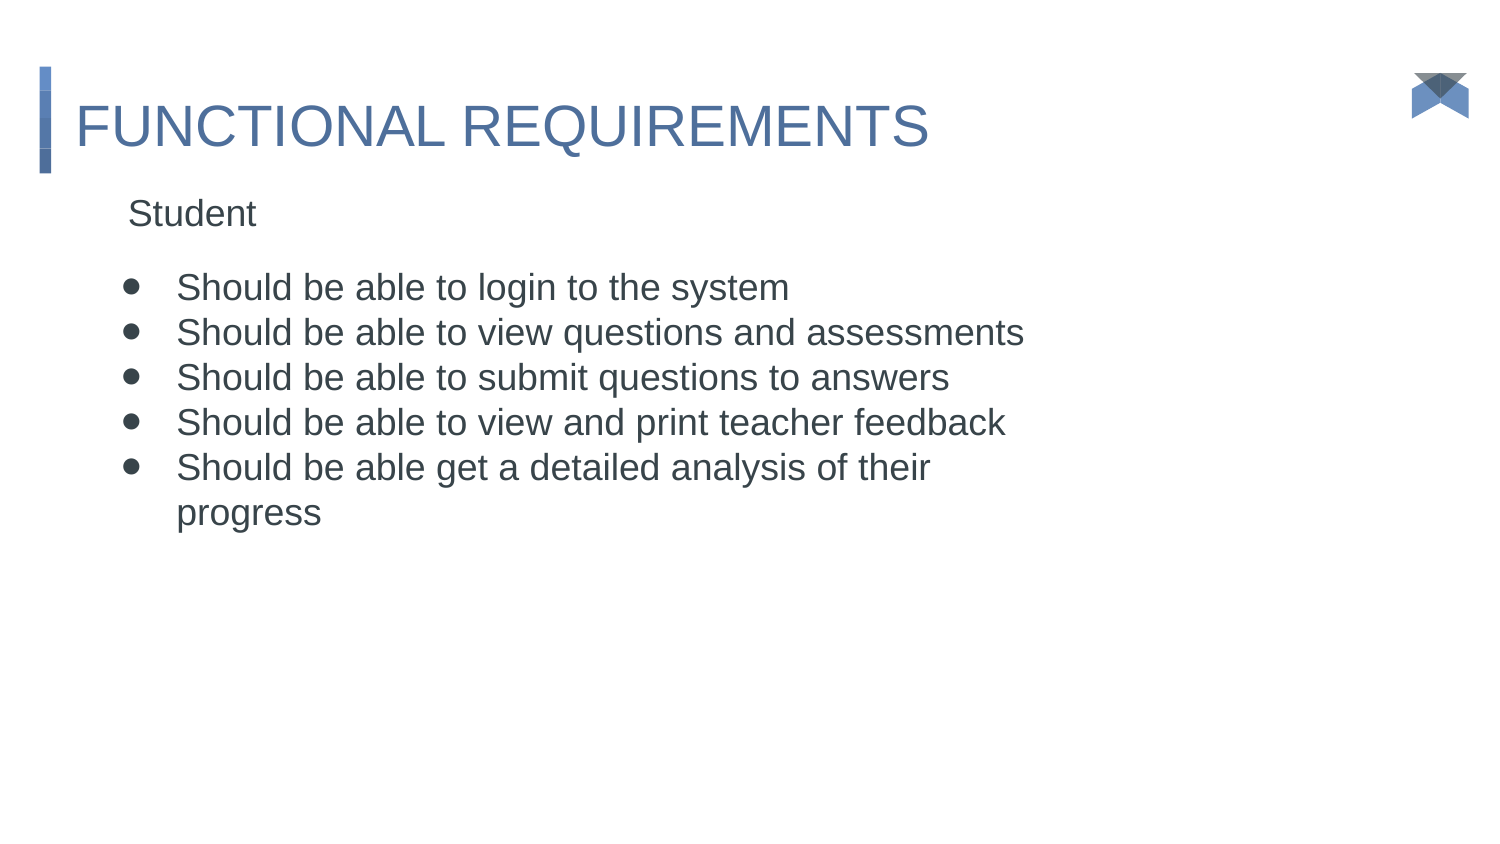

# FUNCTIONAL REQUIREMENTS
Student
Should be able to login to the system
Should be able to view questions and assessments
Should be able to submit questions to answers
Should be able to view and print teacher feedback
Should be able get a detailed analysis of their progress